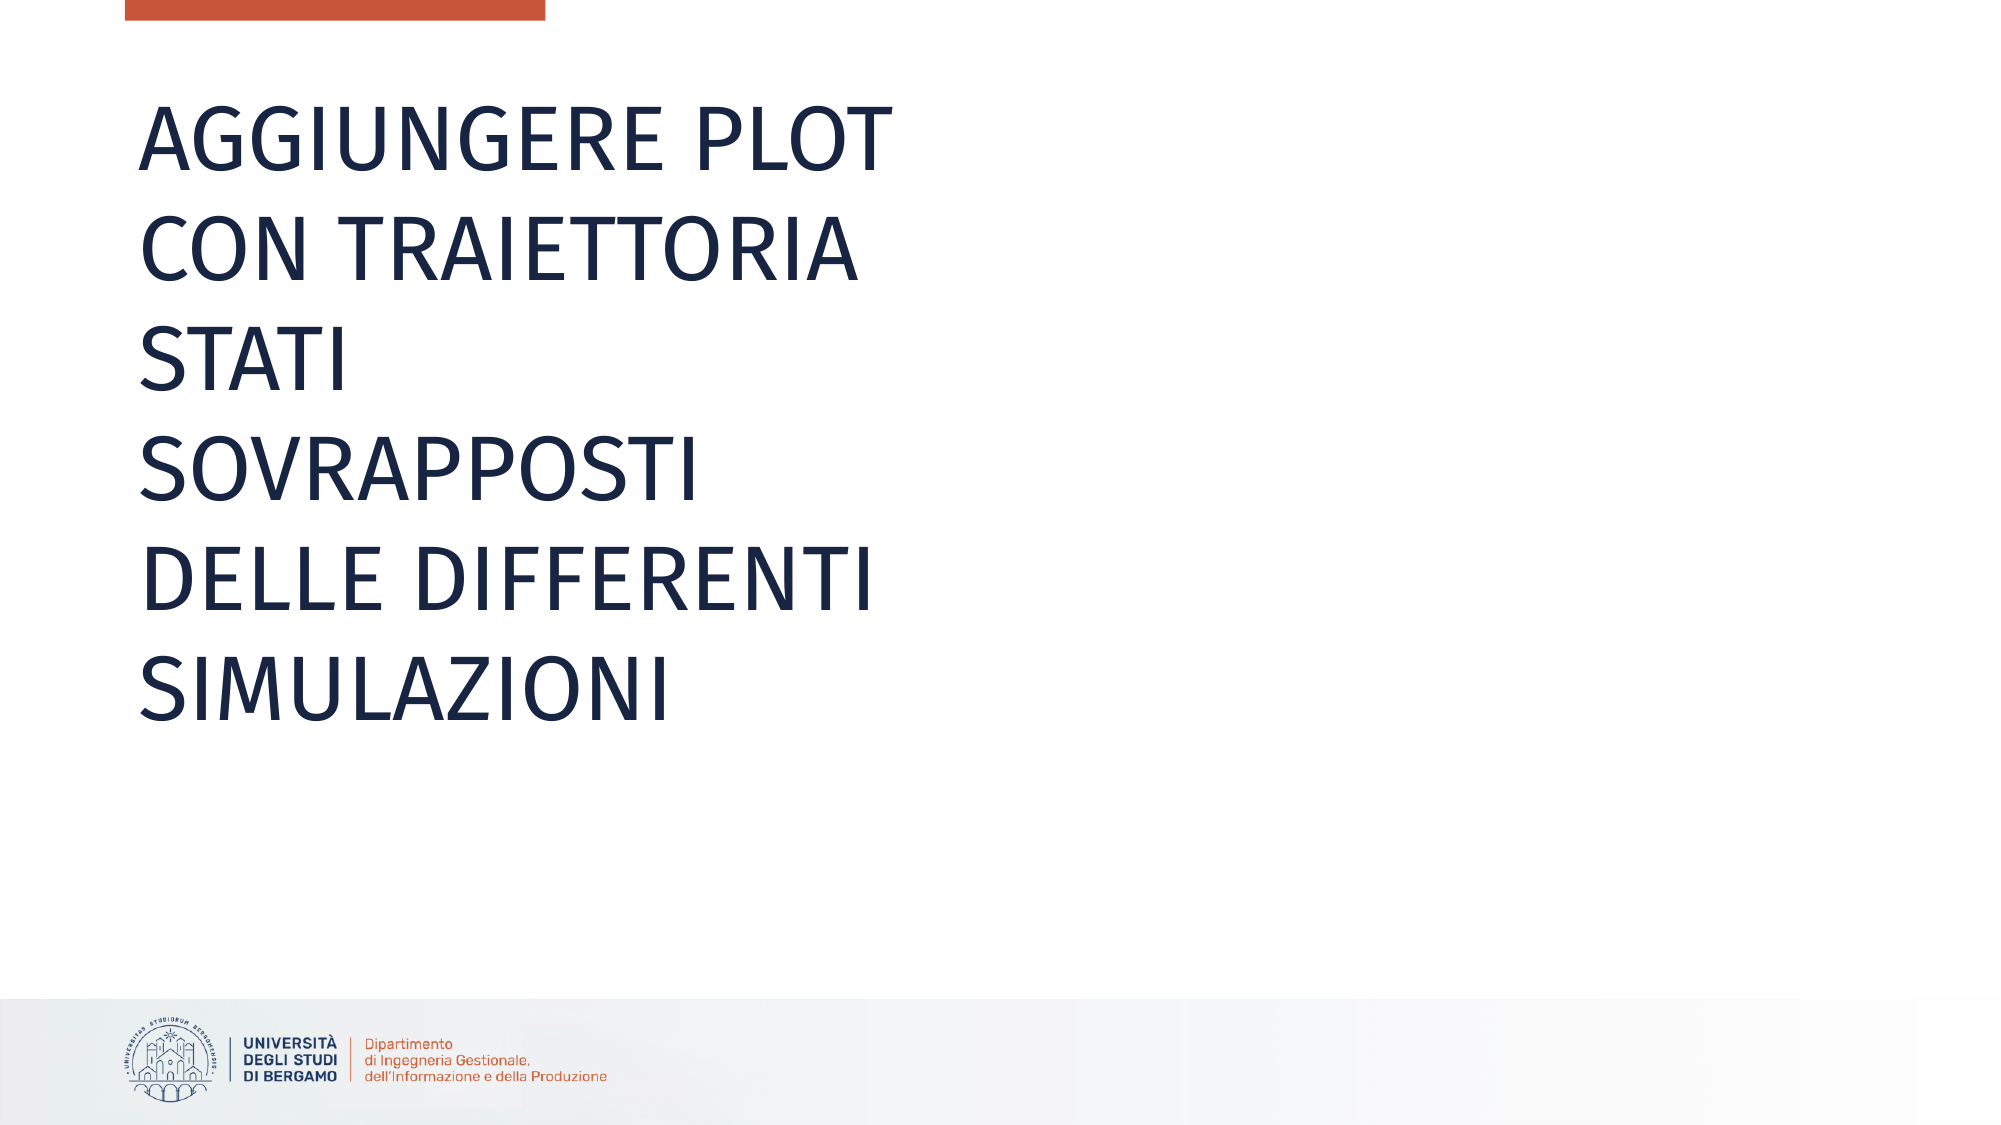

# AGGIUNGERE PLOT CON TRAIETTORIA STATI SOVRAPPOSTI DELLE DIFFERENTI SIMULAZIONI